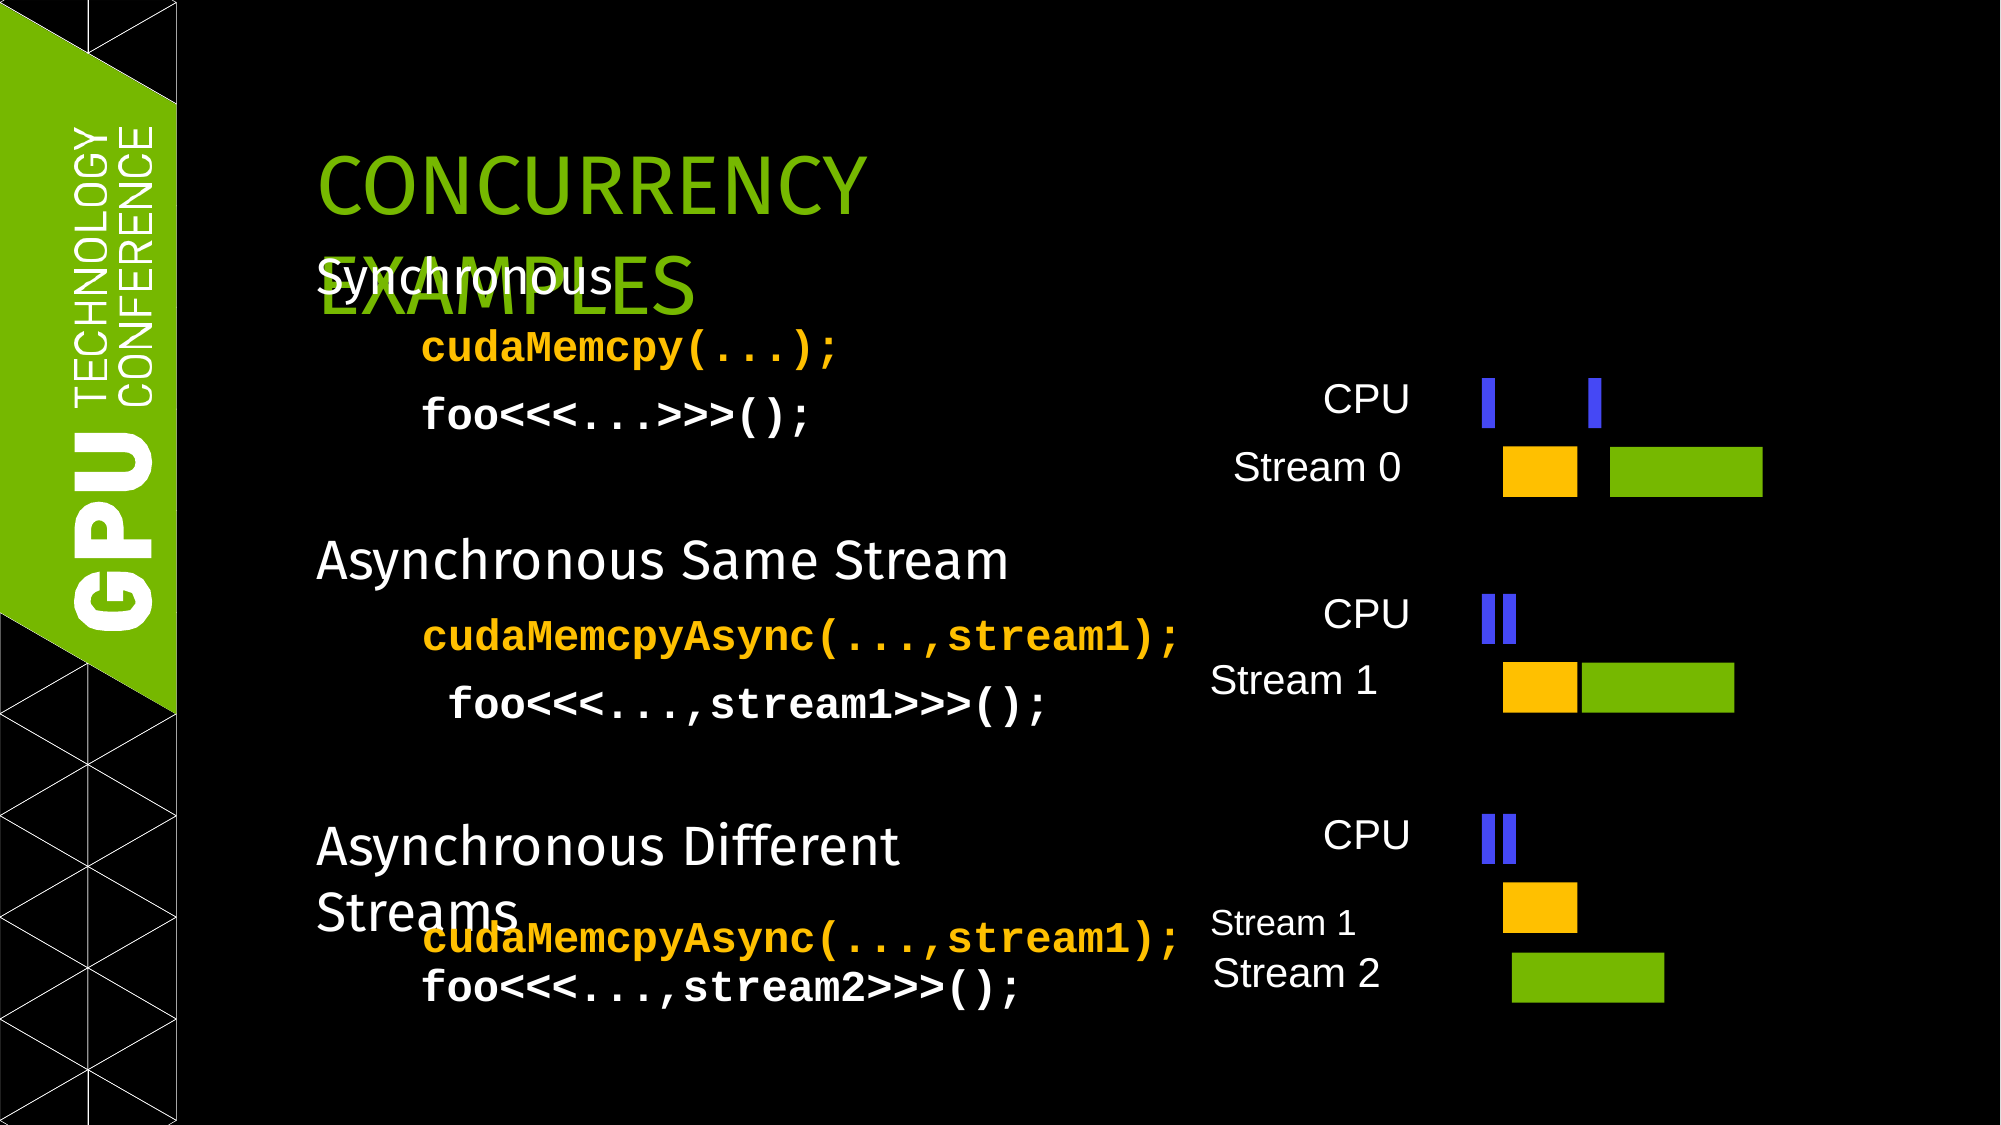

# CONCURRENCY EXAMPLES
Synchronous
cudaMemcpy(...);
foo<<<...>>>();

CPU

Stream 0

Asynchronous Same Stream
cudaMemcpyAsync(...,stream1);  foo<<<...,stream1>>>();
CPU
Stream 1

CPU
Asynchronous Different Streams

cudaMemcpyAsync(...,stream1); Stream 1
Stream 2

foo<<<...,stream2>>>();